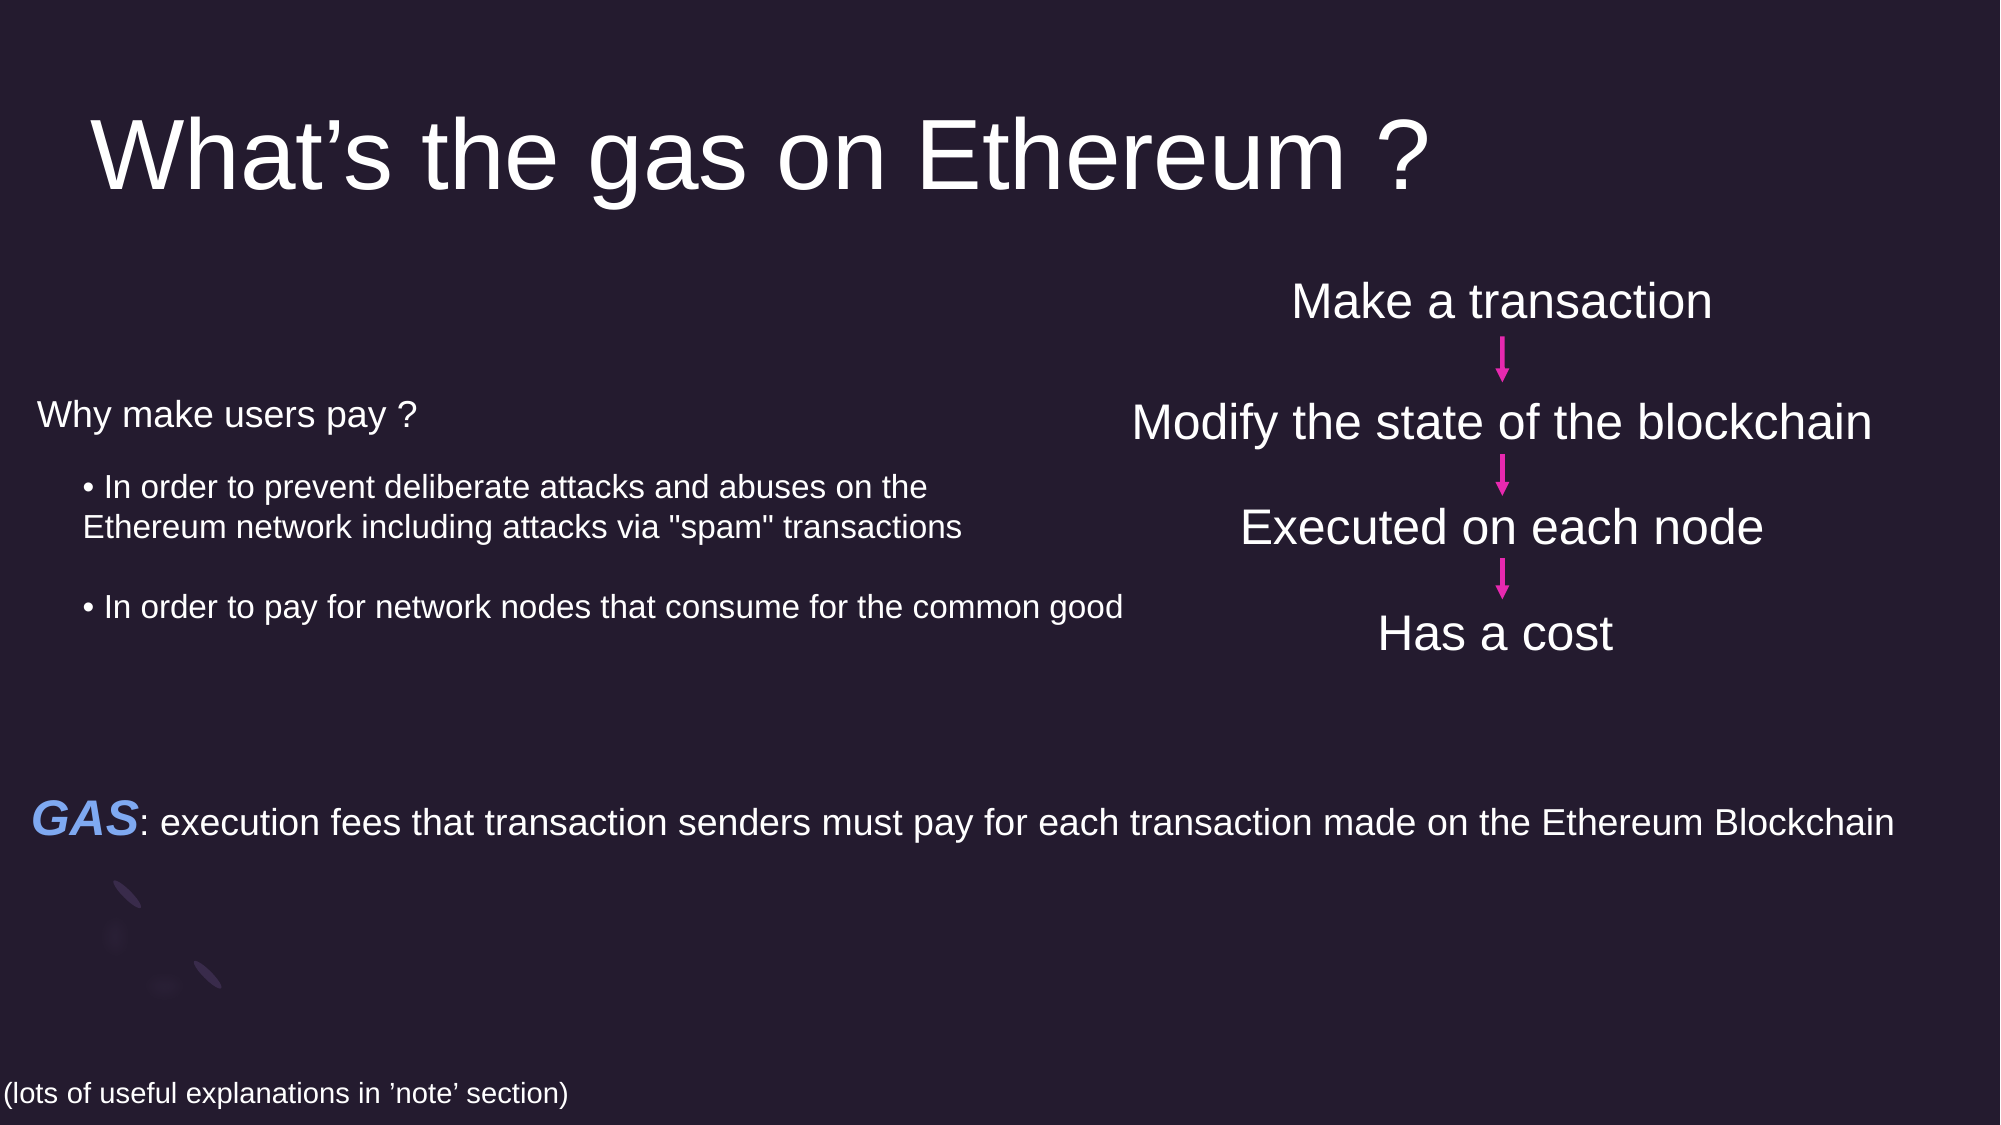

# What’s the gas on Ethereum ?
Make a transaction
Why make users pay ?
Modify the state of the blockchain
• In order to prevent deliberate attacks and abuses on the
Ethereum network including attacks via "spam" transactions

• In order to pay for network nodes that consume for the common good

Executed on each node
Has a cost
GAS: execution fees that transaction senders must pay for each transaction made on the Ethereum Blockchain
(lots of useful explanations in ’note’ section)